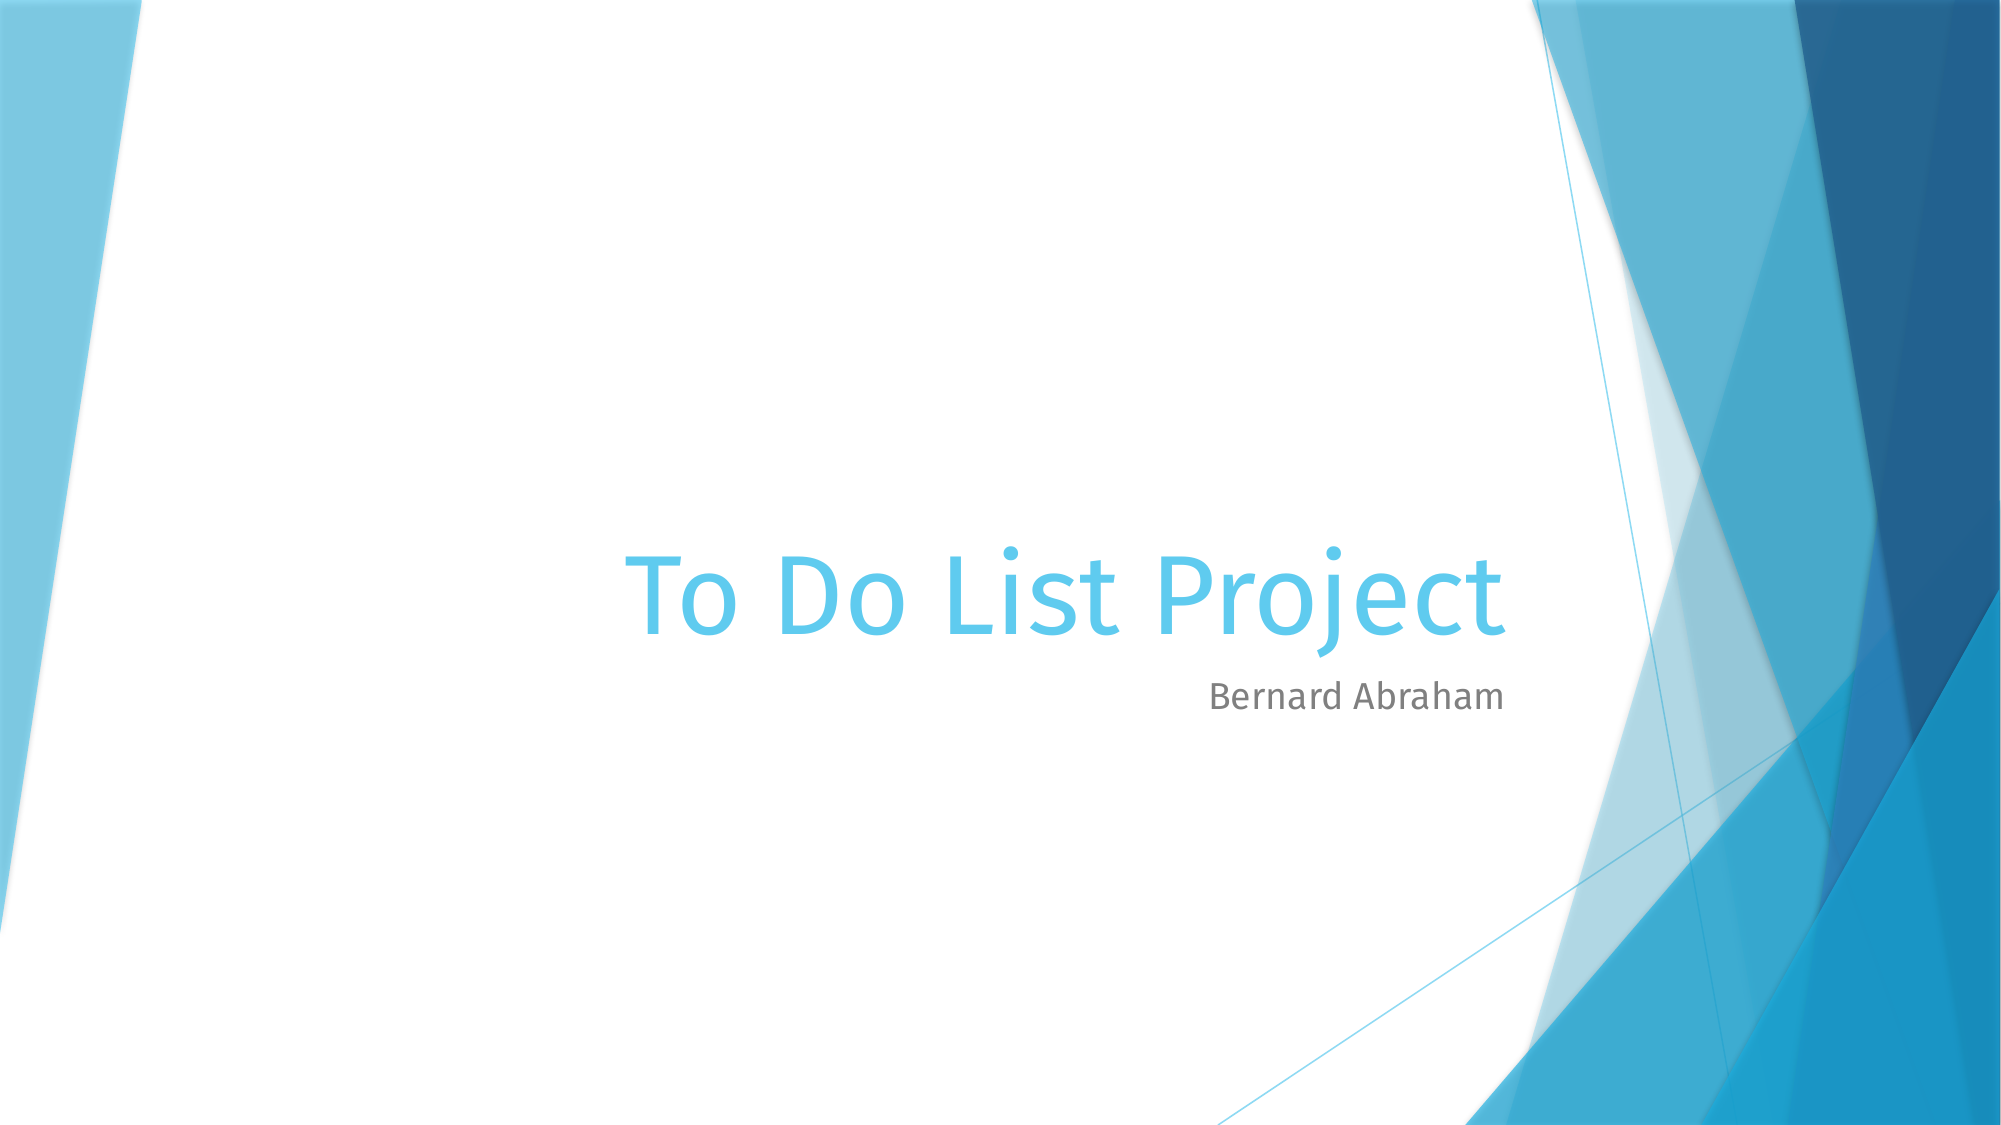

# To Do List Project
Bernard Abraham